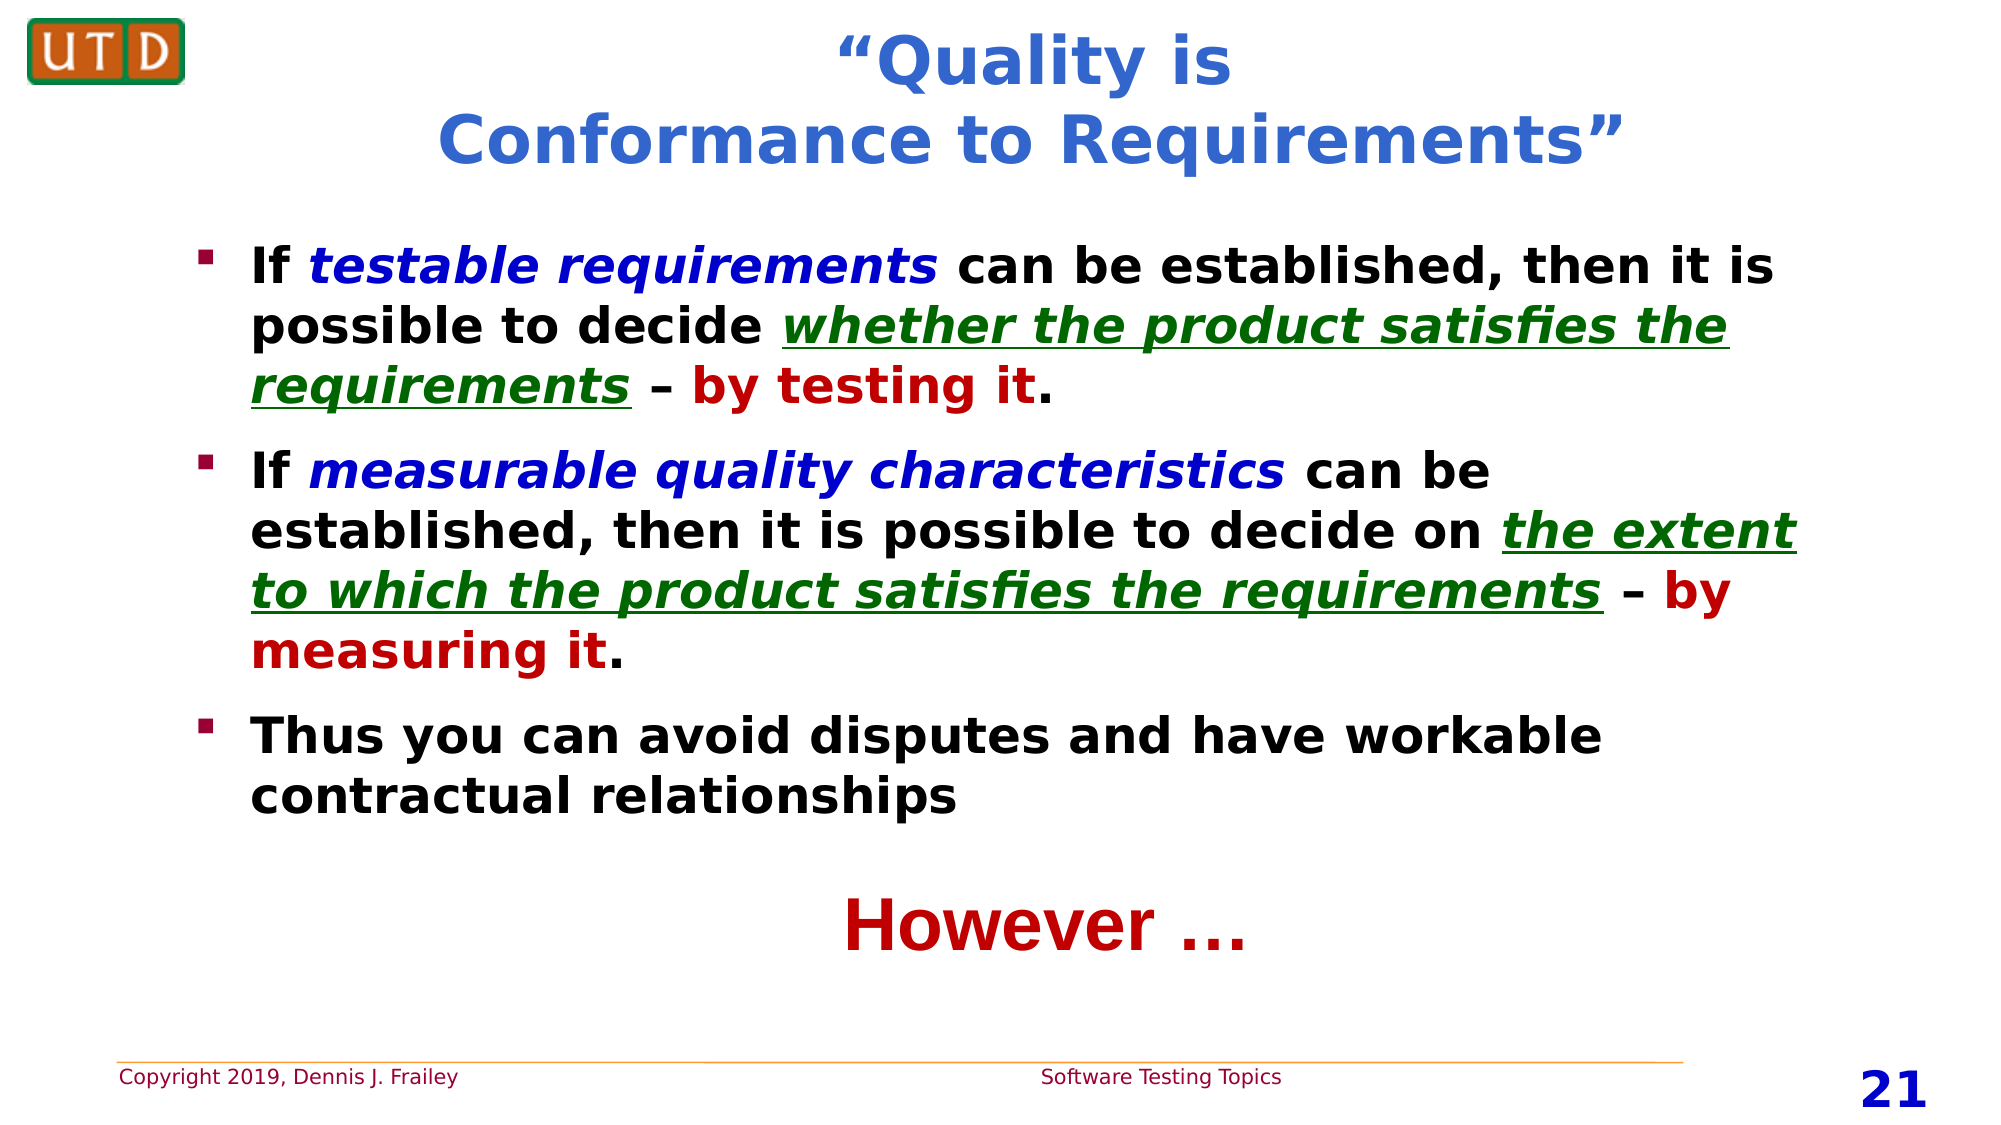

# “Quality is Conformance to Requirements”
If testable requirements can be established, then it is possible to decide whether the product satisfies the requirements – by testing it.
If measurable quality characteristics can be established, then it is possible to decide on the extent to which the product satisfies the requirements – by measuring it.
Thus you can avoid disputes and have workable contractual relationships

However …